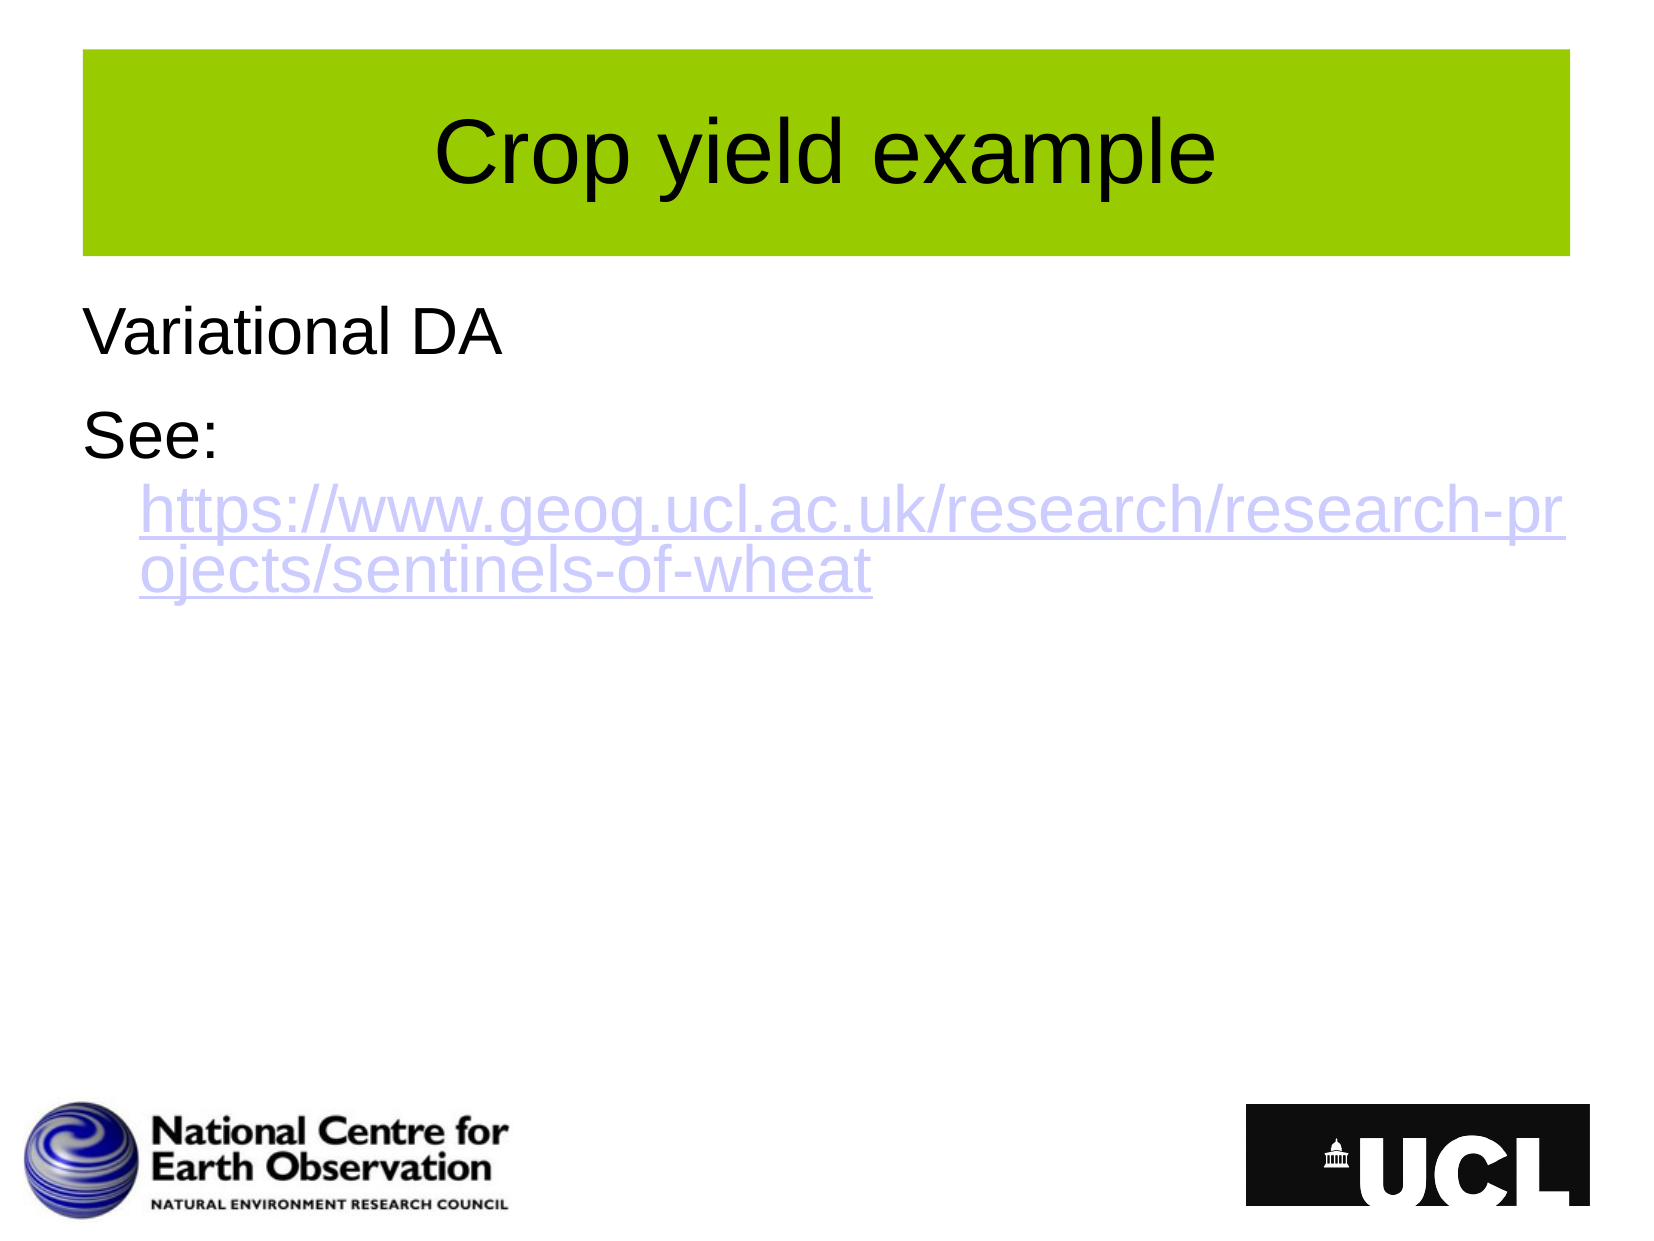

# Crop yield example
Variational DA
See: https://www.geog.ucl.ac.uk/research/research-projects/sentinels-of-wheat